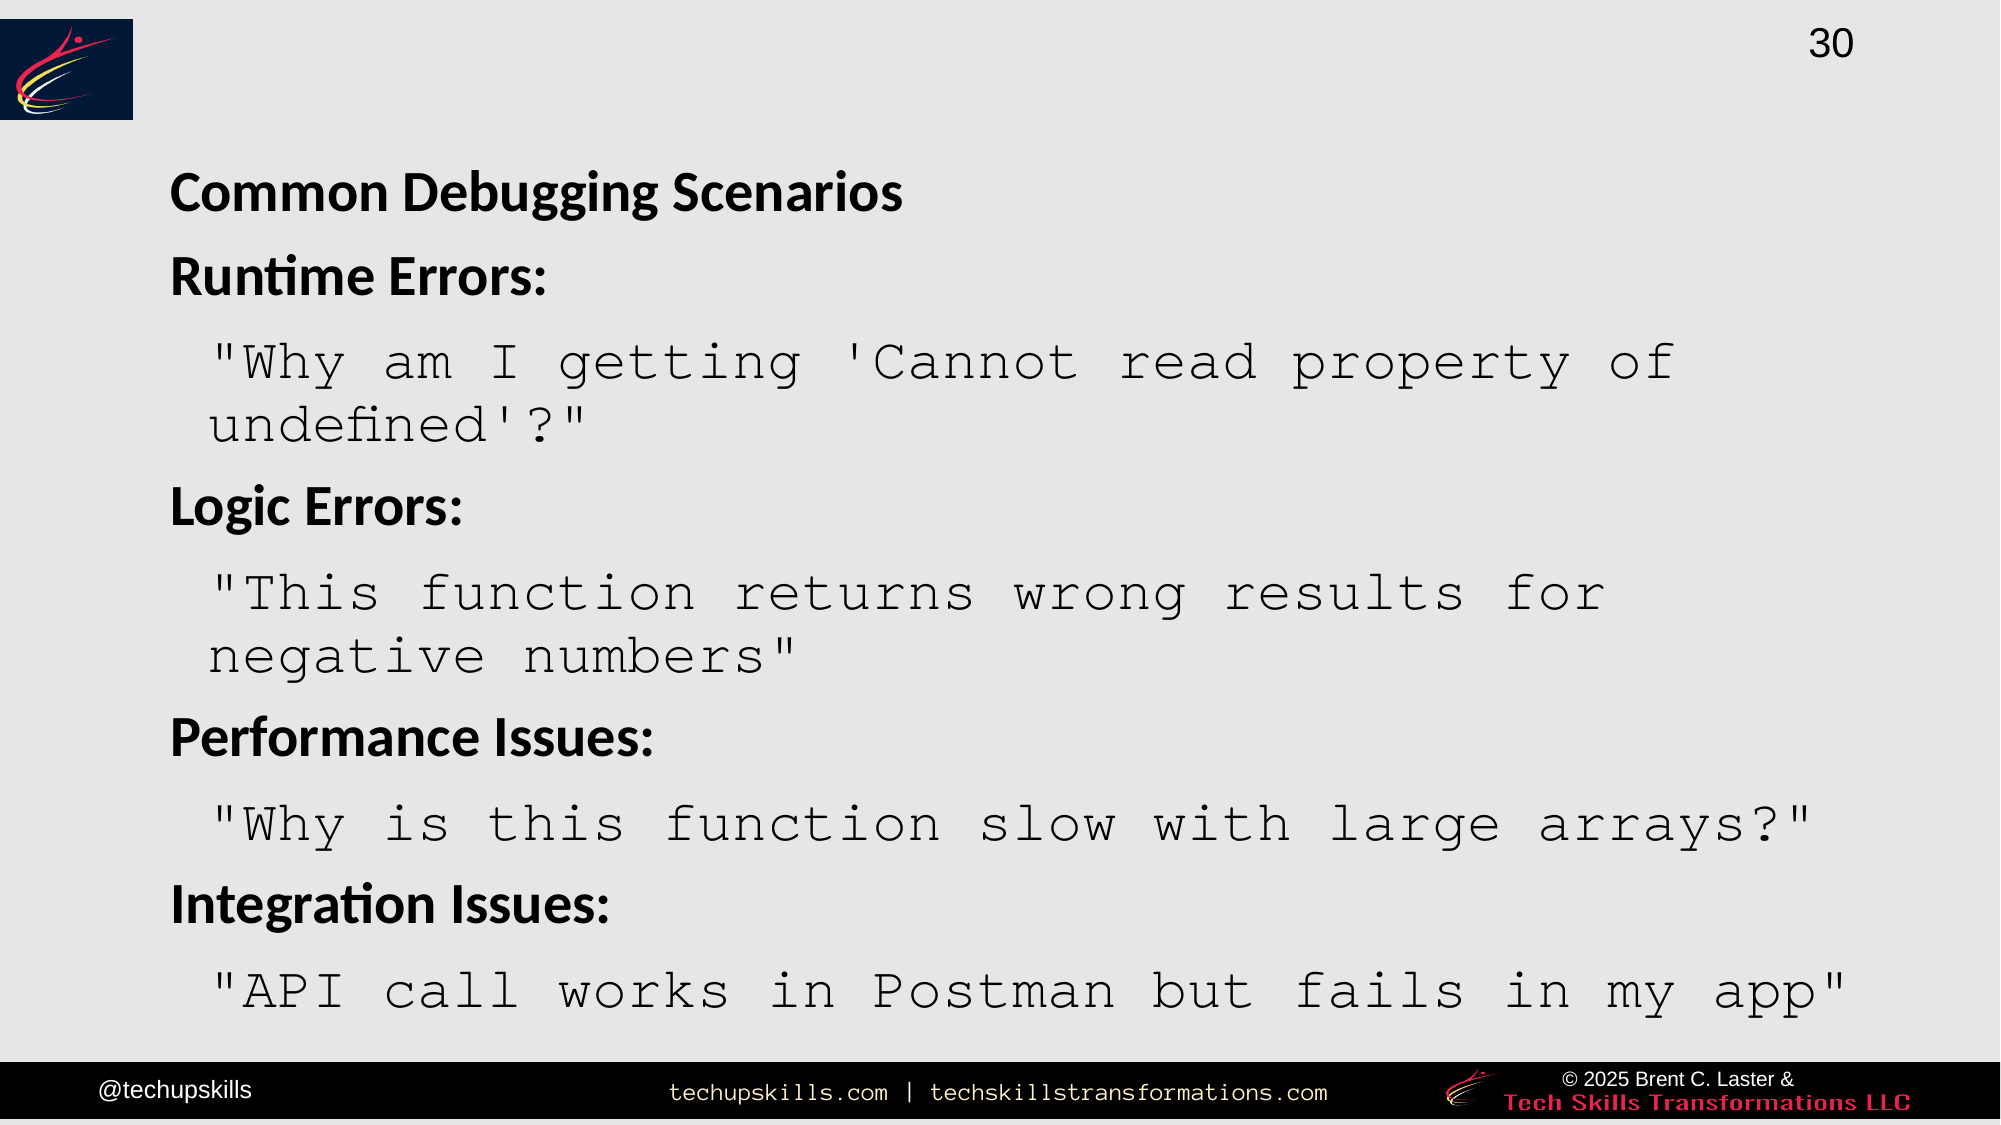

Common Debugging Scenarios
Runtime Errors:
"Why am I getting 'Cannot read property of undefined'?"
Logic Errors:
"This function returns wrong results for negative numbers"
Performance Issues:
"Why is this function slow with large arrays?"
Integration Issues:
"API call works in Postman but fails in my app"